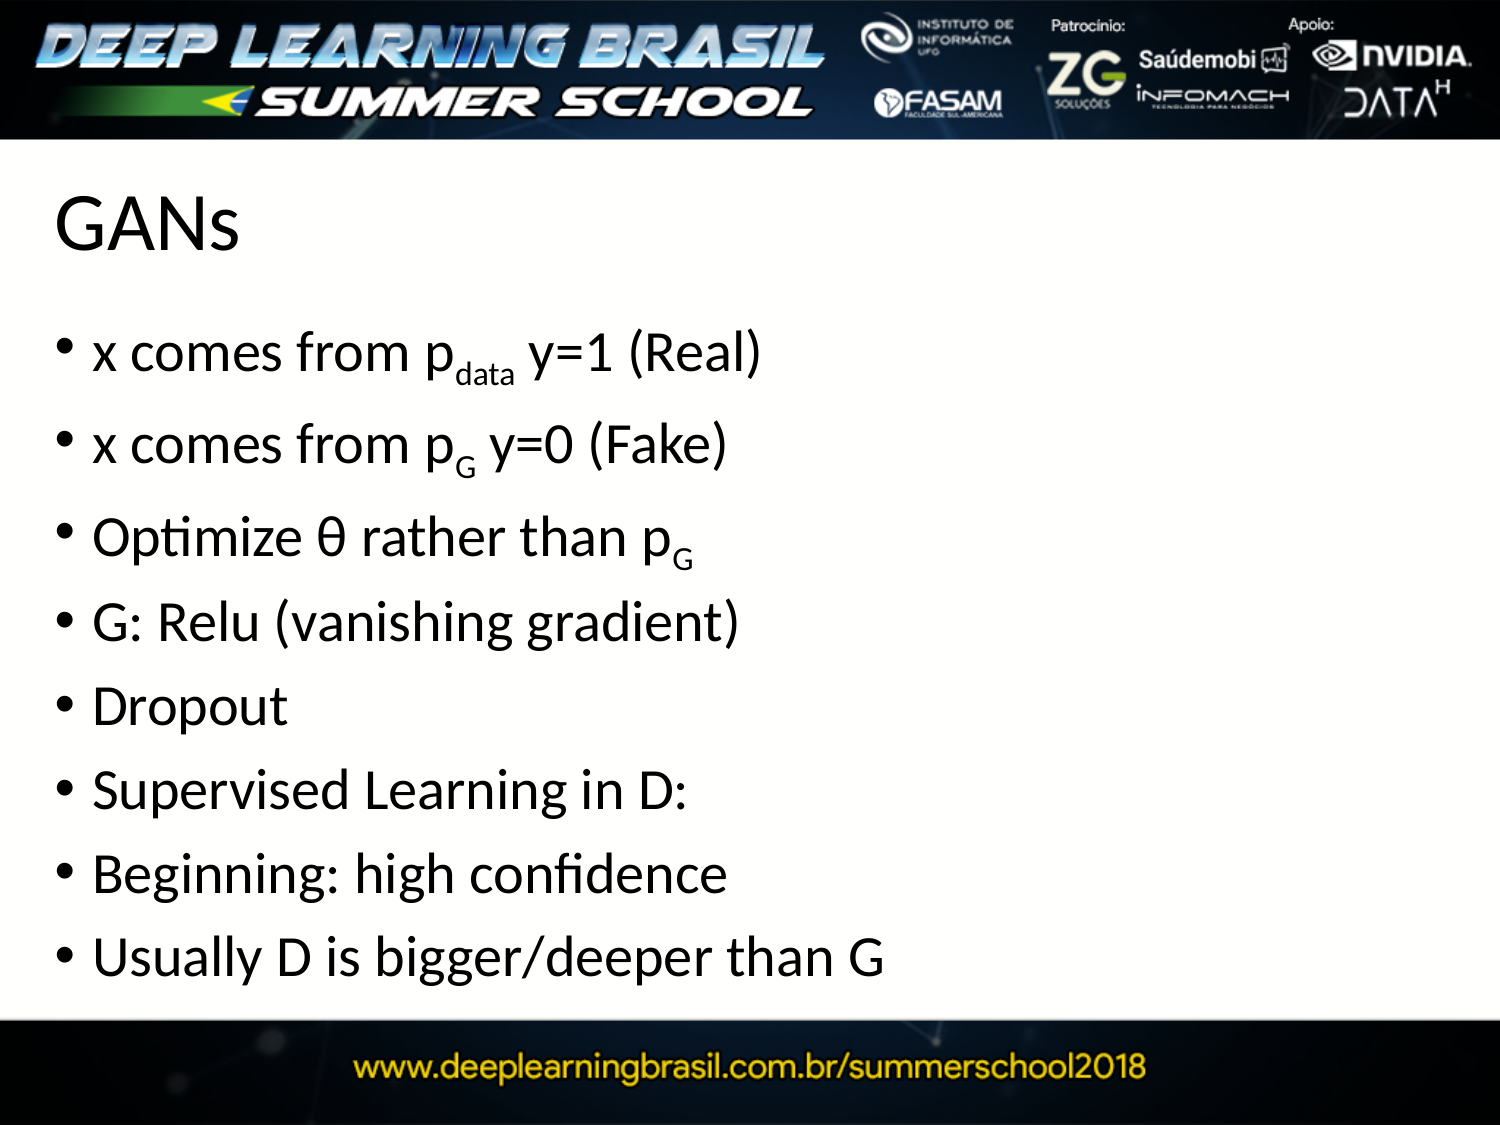

# GANs
x comes from pdata y=1 (Real)
x comes from pG y=0 (Fake)
Optimize θ rather than pG
G: Relu (vanishing gradient)
Dropout
Supervised Learning in D:
Beginning: high confidence
Usually D is bigger/deeper than G